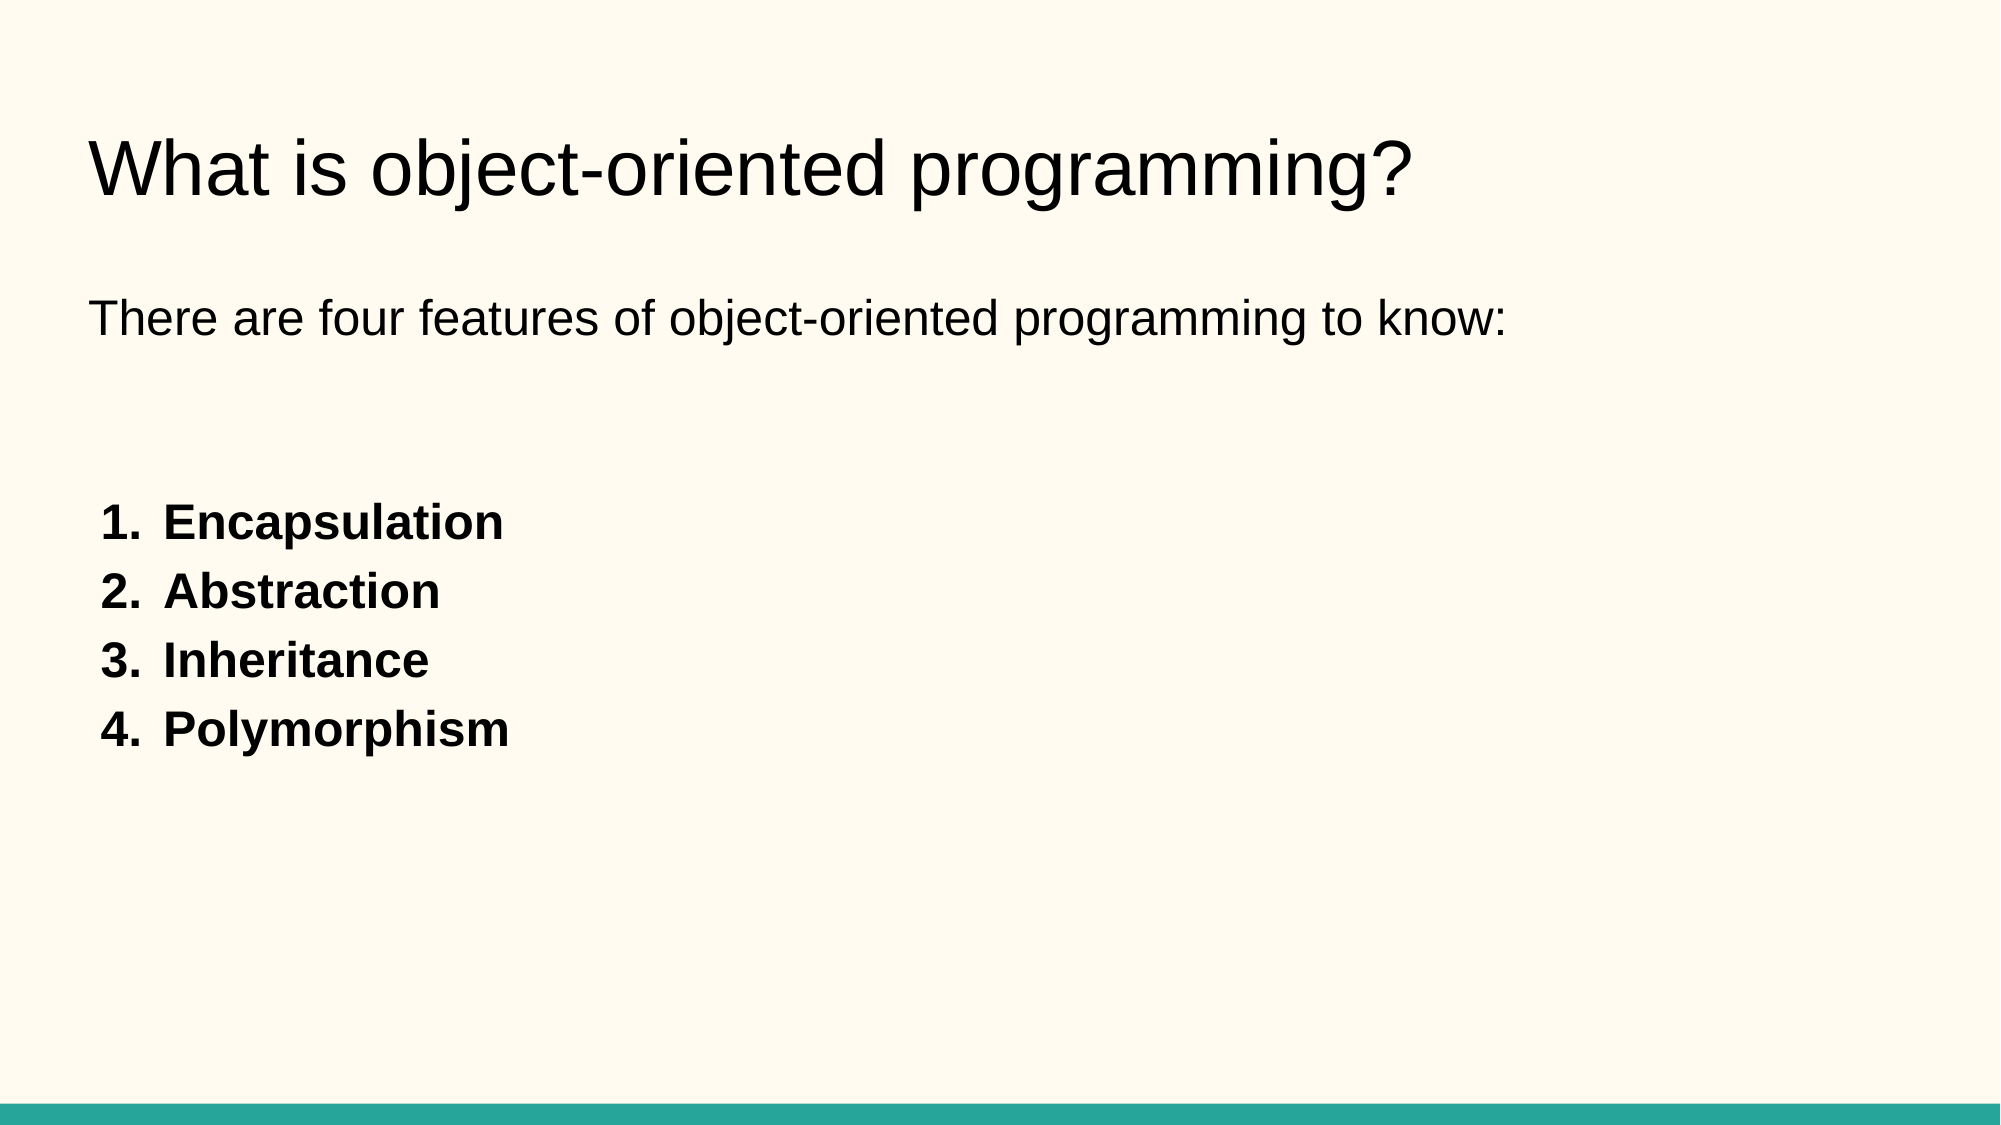

# What is object-oriented programming?
There are four features of object-oriented programming to know:

Encapsulation
Abstraction
Inheritance
Polymorphism